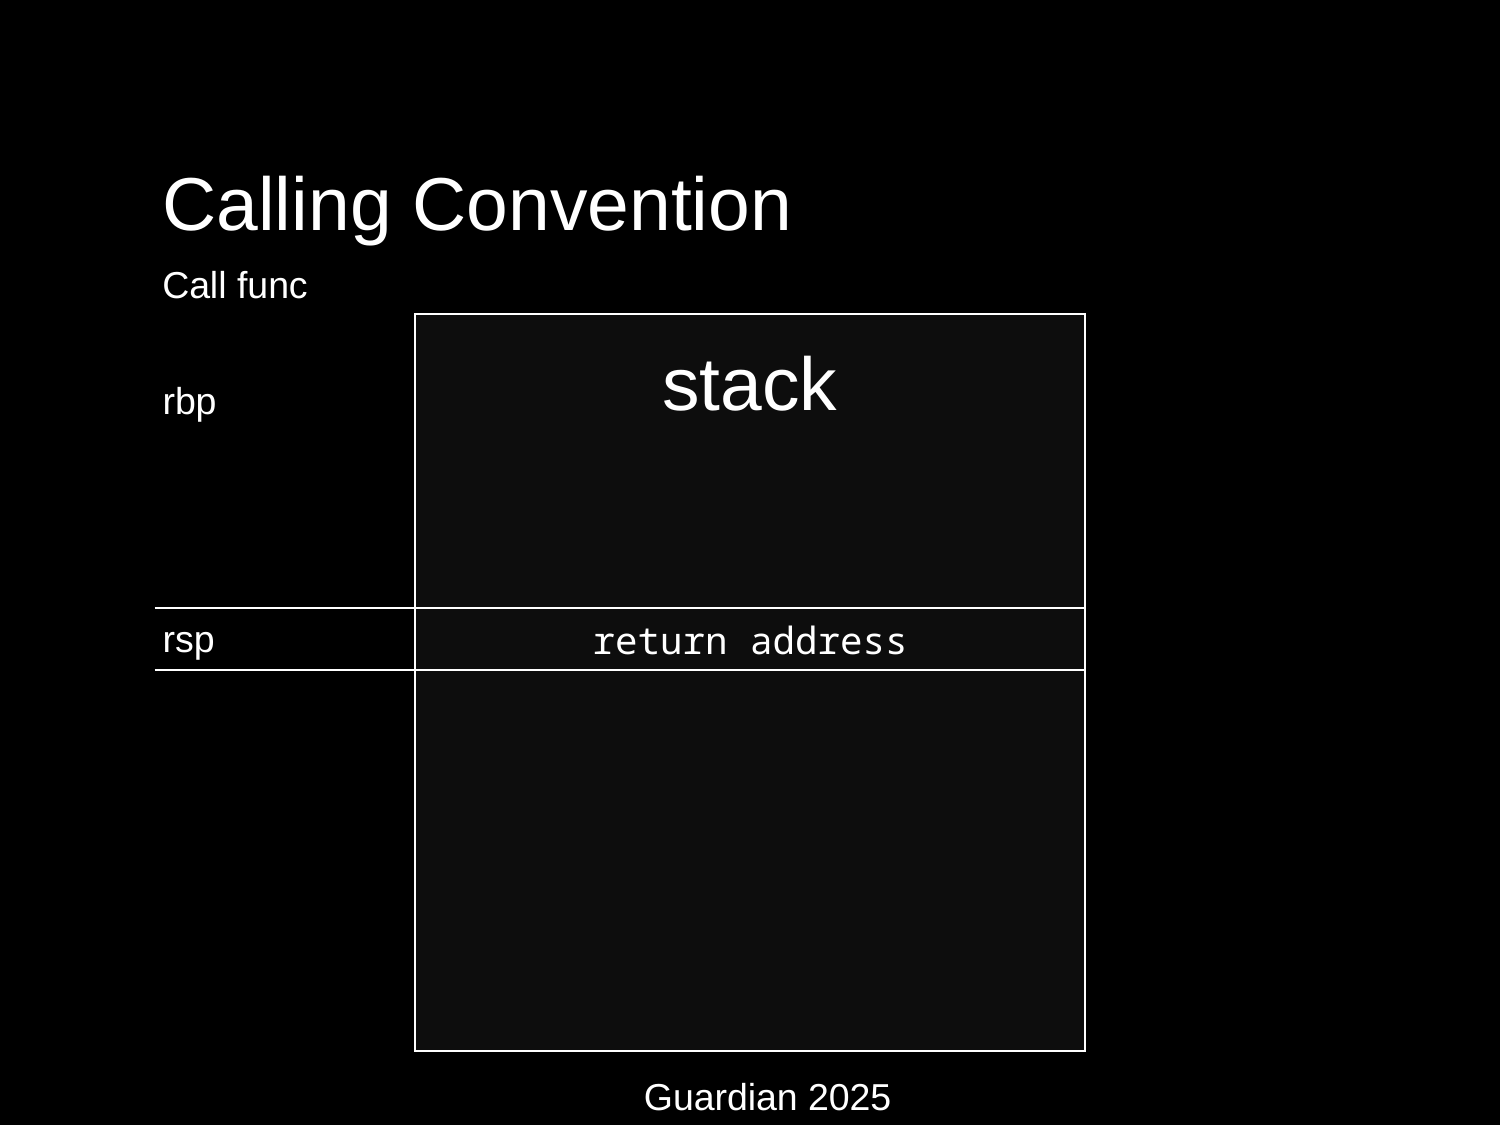

Calling Convention
Call func

stack
rbp
rsp
return address